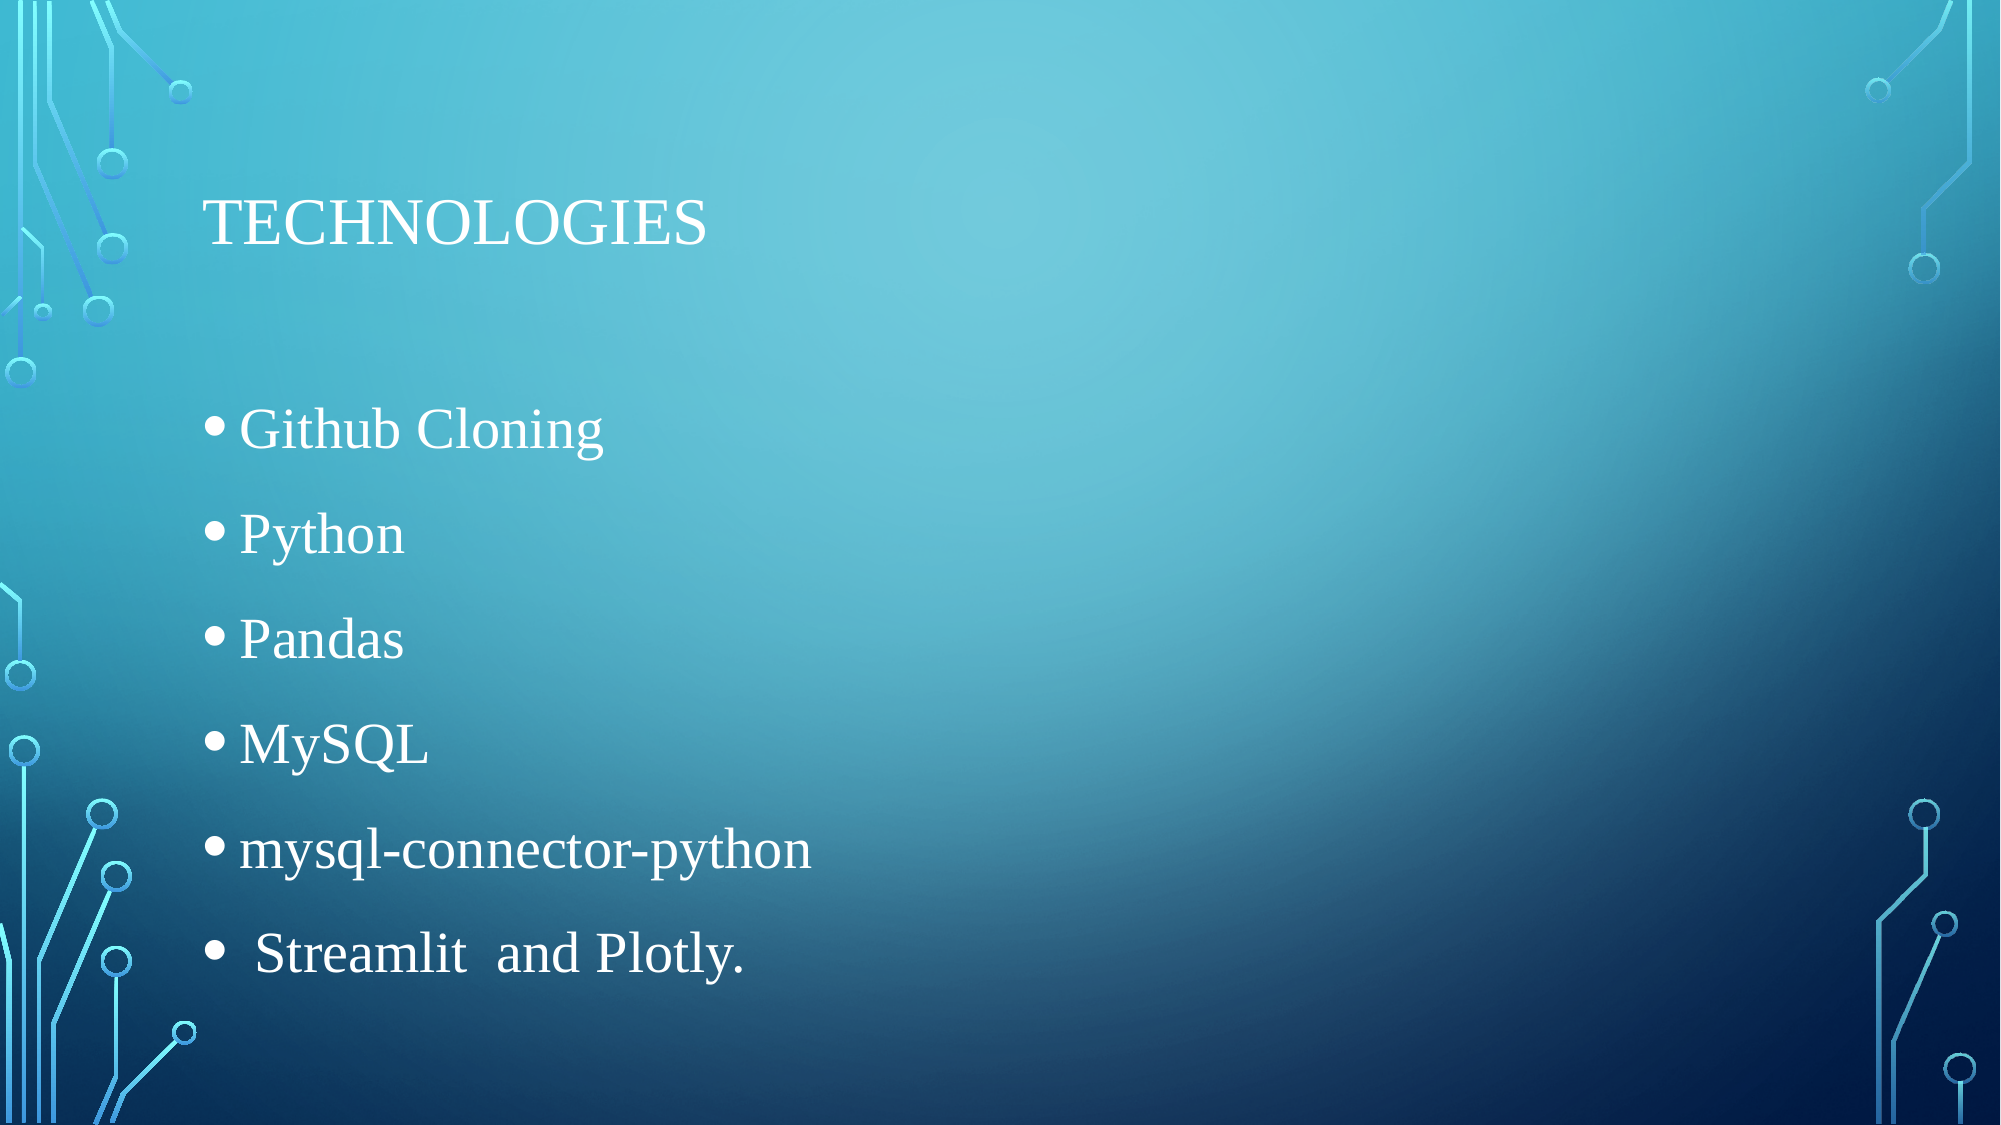

# Technologies
Github Cloning
Python
Pandas
MySQL
mysql-connector-python
 Streamlit  and Plotly.